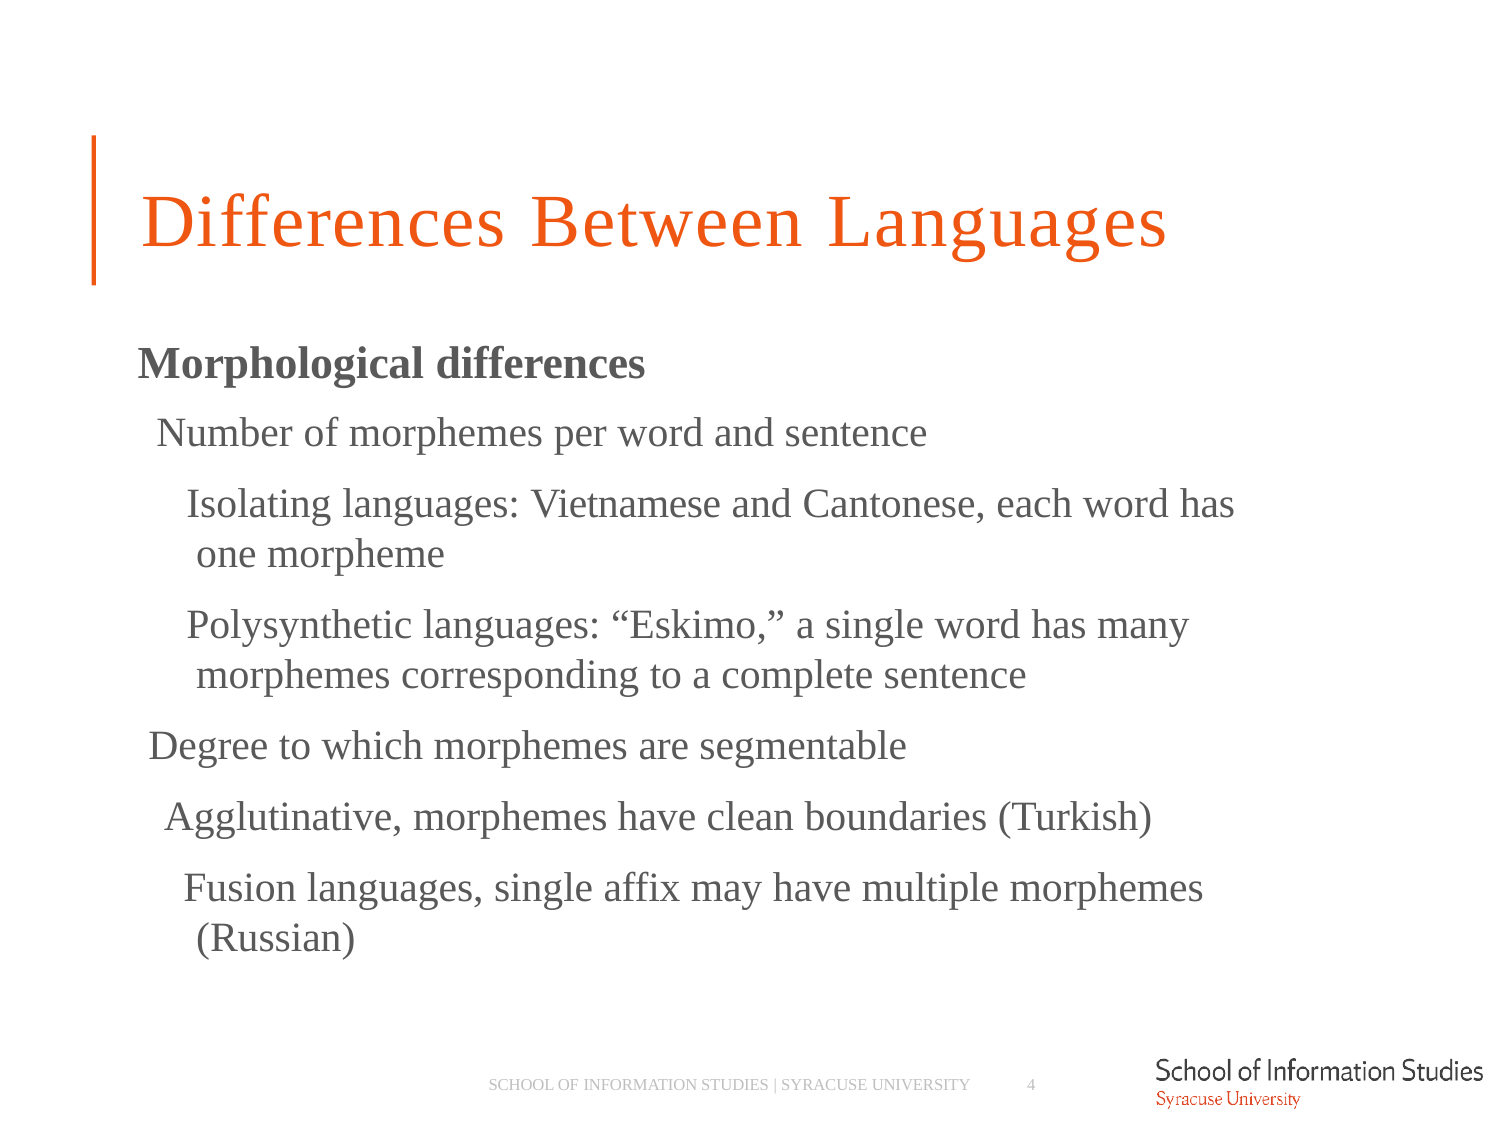

# Differences Between Languages
Morphological differences
­ Number of morphemes per word and sentence
­ Isolating languages: Vietnamese and Cantonese, each word has  one morpheme
­ Polysynthetic languages: “Eskimo,” a single word has many  morphemes corresponding to a complete sentence
­ Degree to which morphemes are segmentable
­ Agglutinative, morphemes have clean boundaries (Turkish)
­ Fusion languages, single affix may have multiple morphemes  (Russian)
SCHOOL OF INFORMATION STUDIES | SYRACUSE UNIVERSITY
4